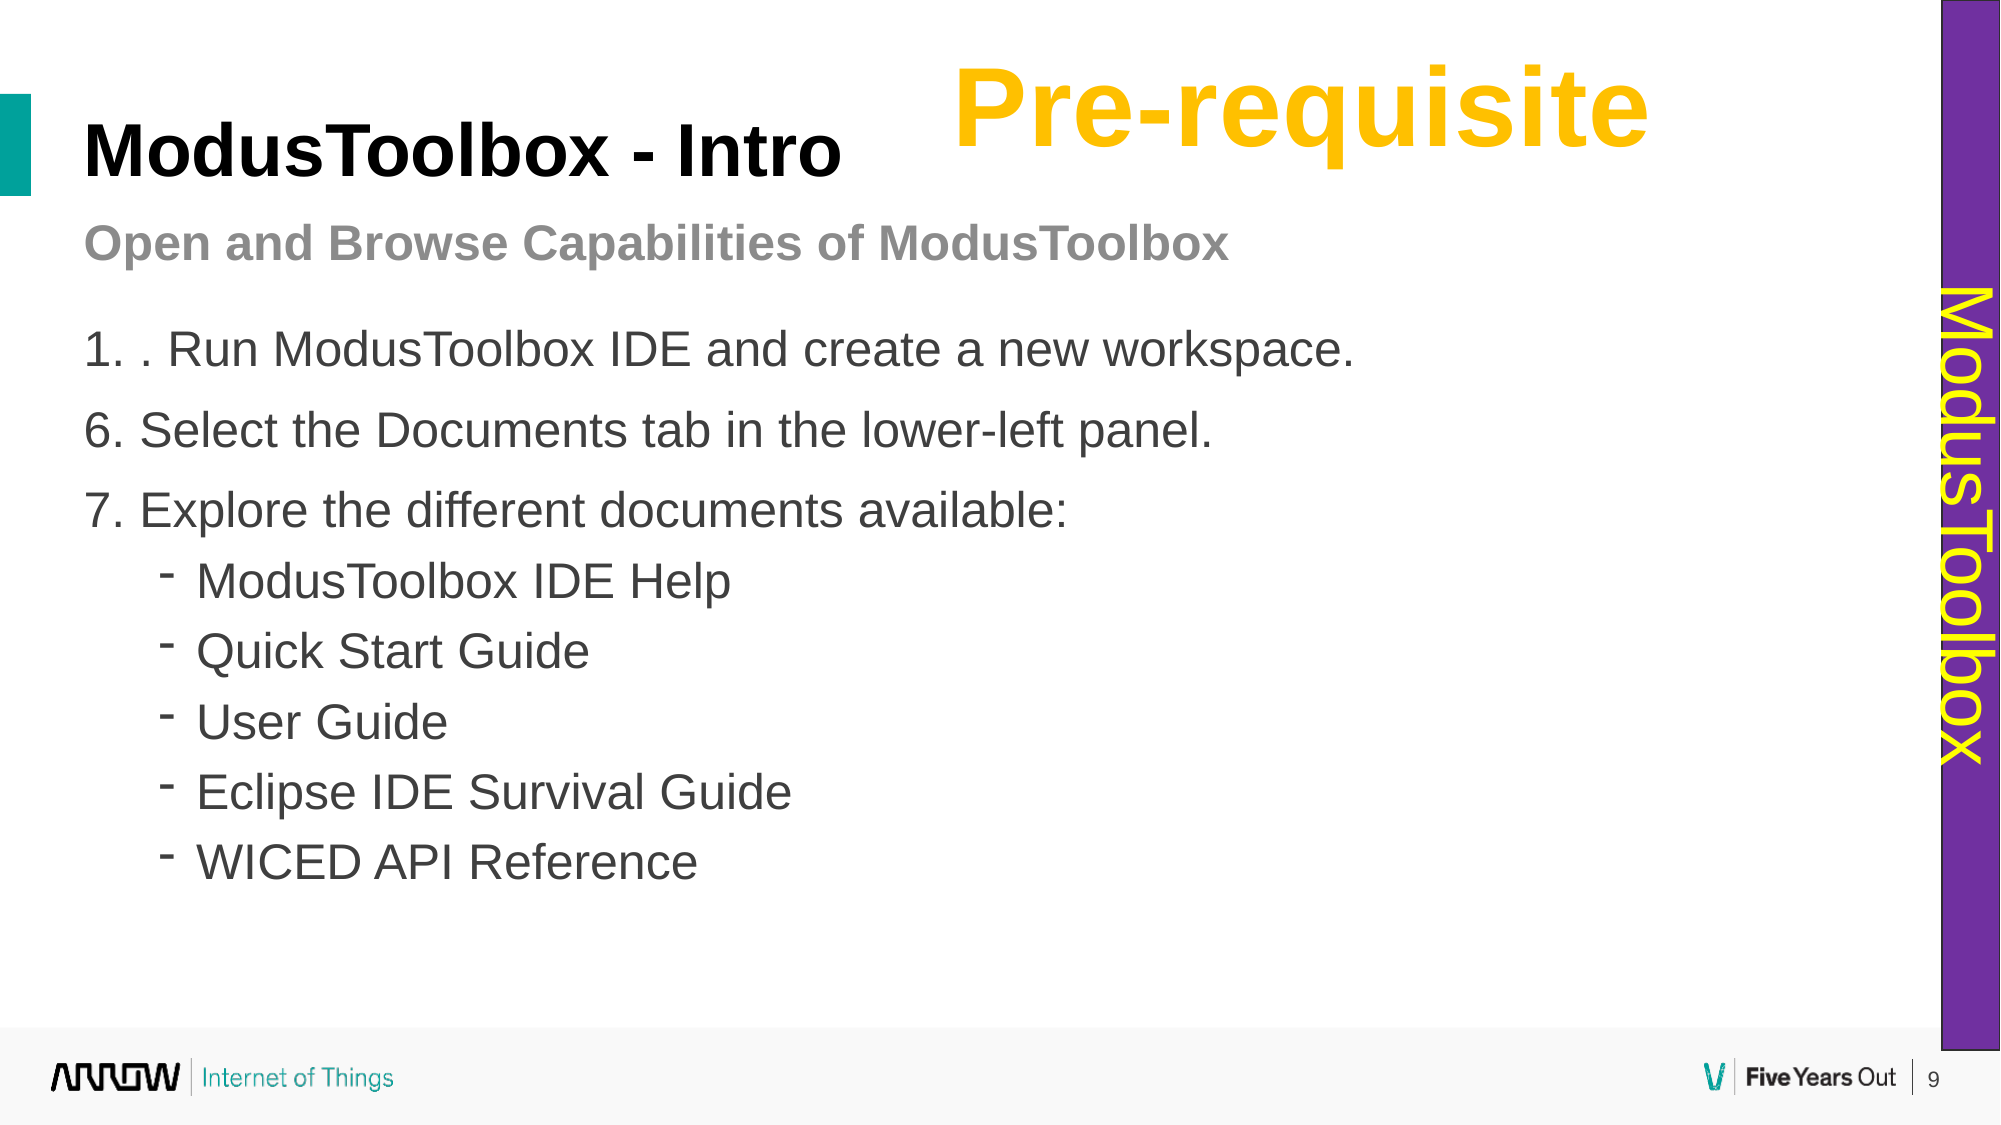

Pre-requisite
ModusToolbox - Intro
Open and Browse Capabilities of ModusToolbox
1. . Run ModusToolbox IDE and create a new workspace.
6. Select the Documents tab in the lower-left panel.
7. Explore the different documents available:
ModusToolbox IDE Help
Quick Start Guide
User Guide
Eclipse IDE Survival Guide
WICED API Reference

ModusToolbox